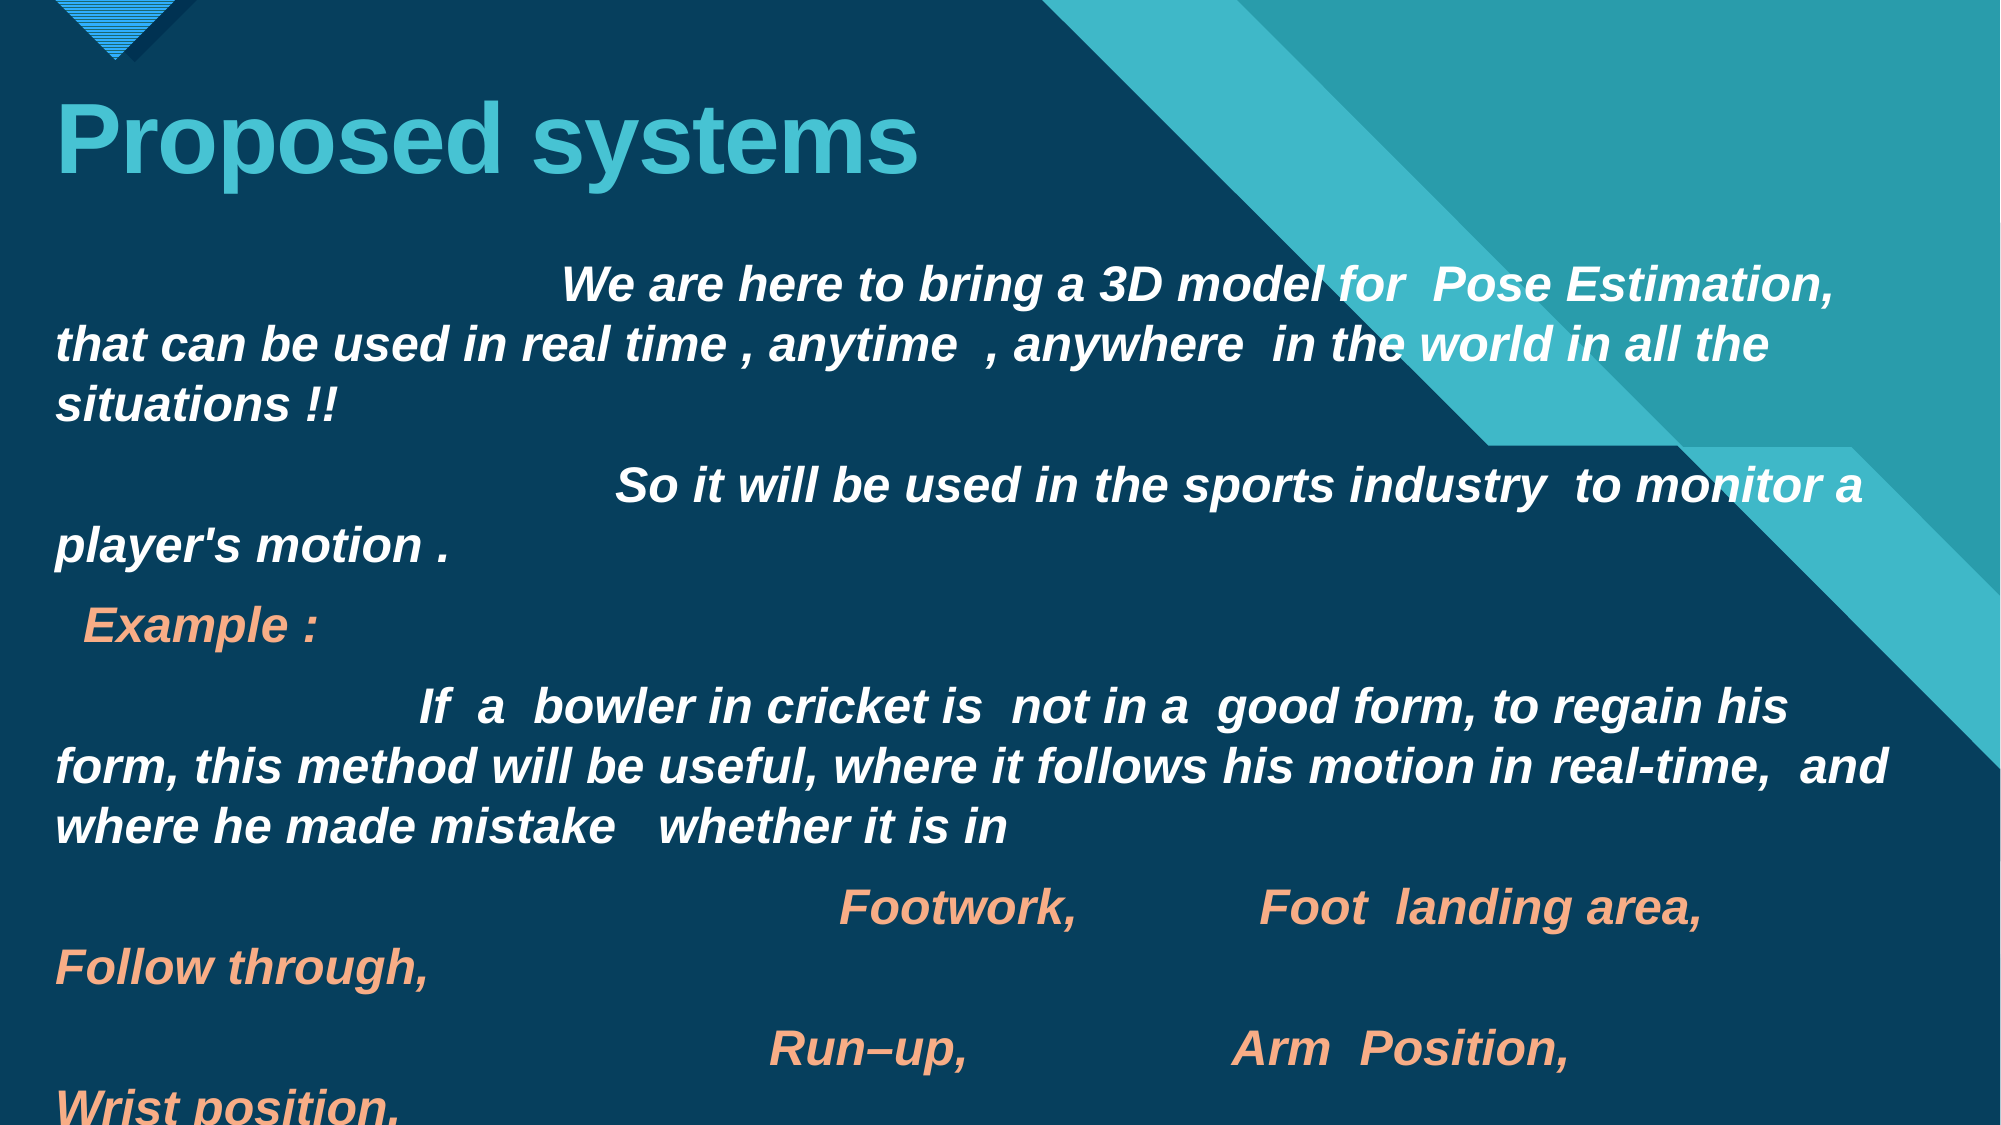

# Proposed systems
                                            We are here to bring a 3D model for  Pose Estimation,  that can be used in real time , anytime  , anywhere  in the world in all the situations !!
                                        So it will be used in the sports industry  to monitor a player's motion .
  Example :
                          If  a  bowler in cricket is  not in a  good form, to regain his  form, this method will be useful, where it follows his motion in real-time,  and where he made mistake   whether it is in
                                                        Footwork,             Foot  landing area,               Follow through,
                                                   Run–up,                   Arm  Position,                      Wrist position,
                                               Ball handling position,      Ball holding method,        Ball release area,
                                            Method of how he releases .
                      These scenarios vary from Batsman, Wicket keeper, and empire.   !!!!!!
6